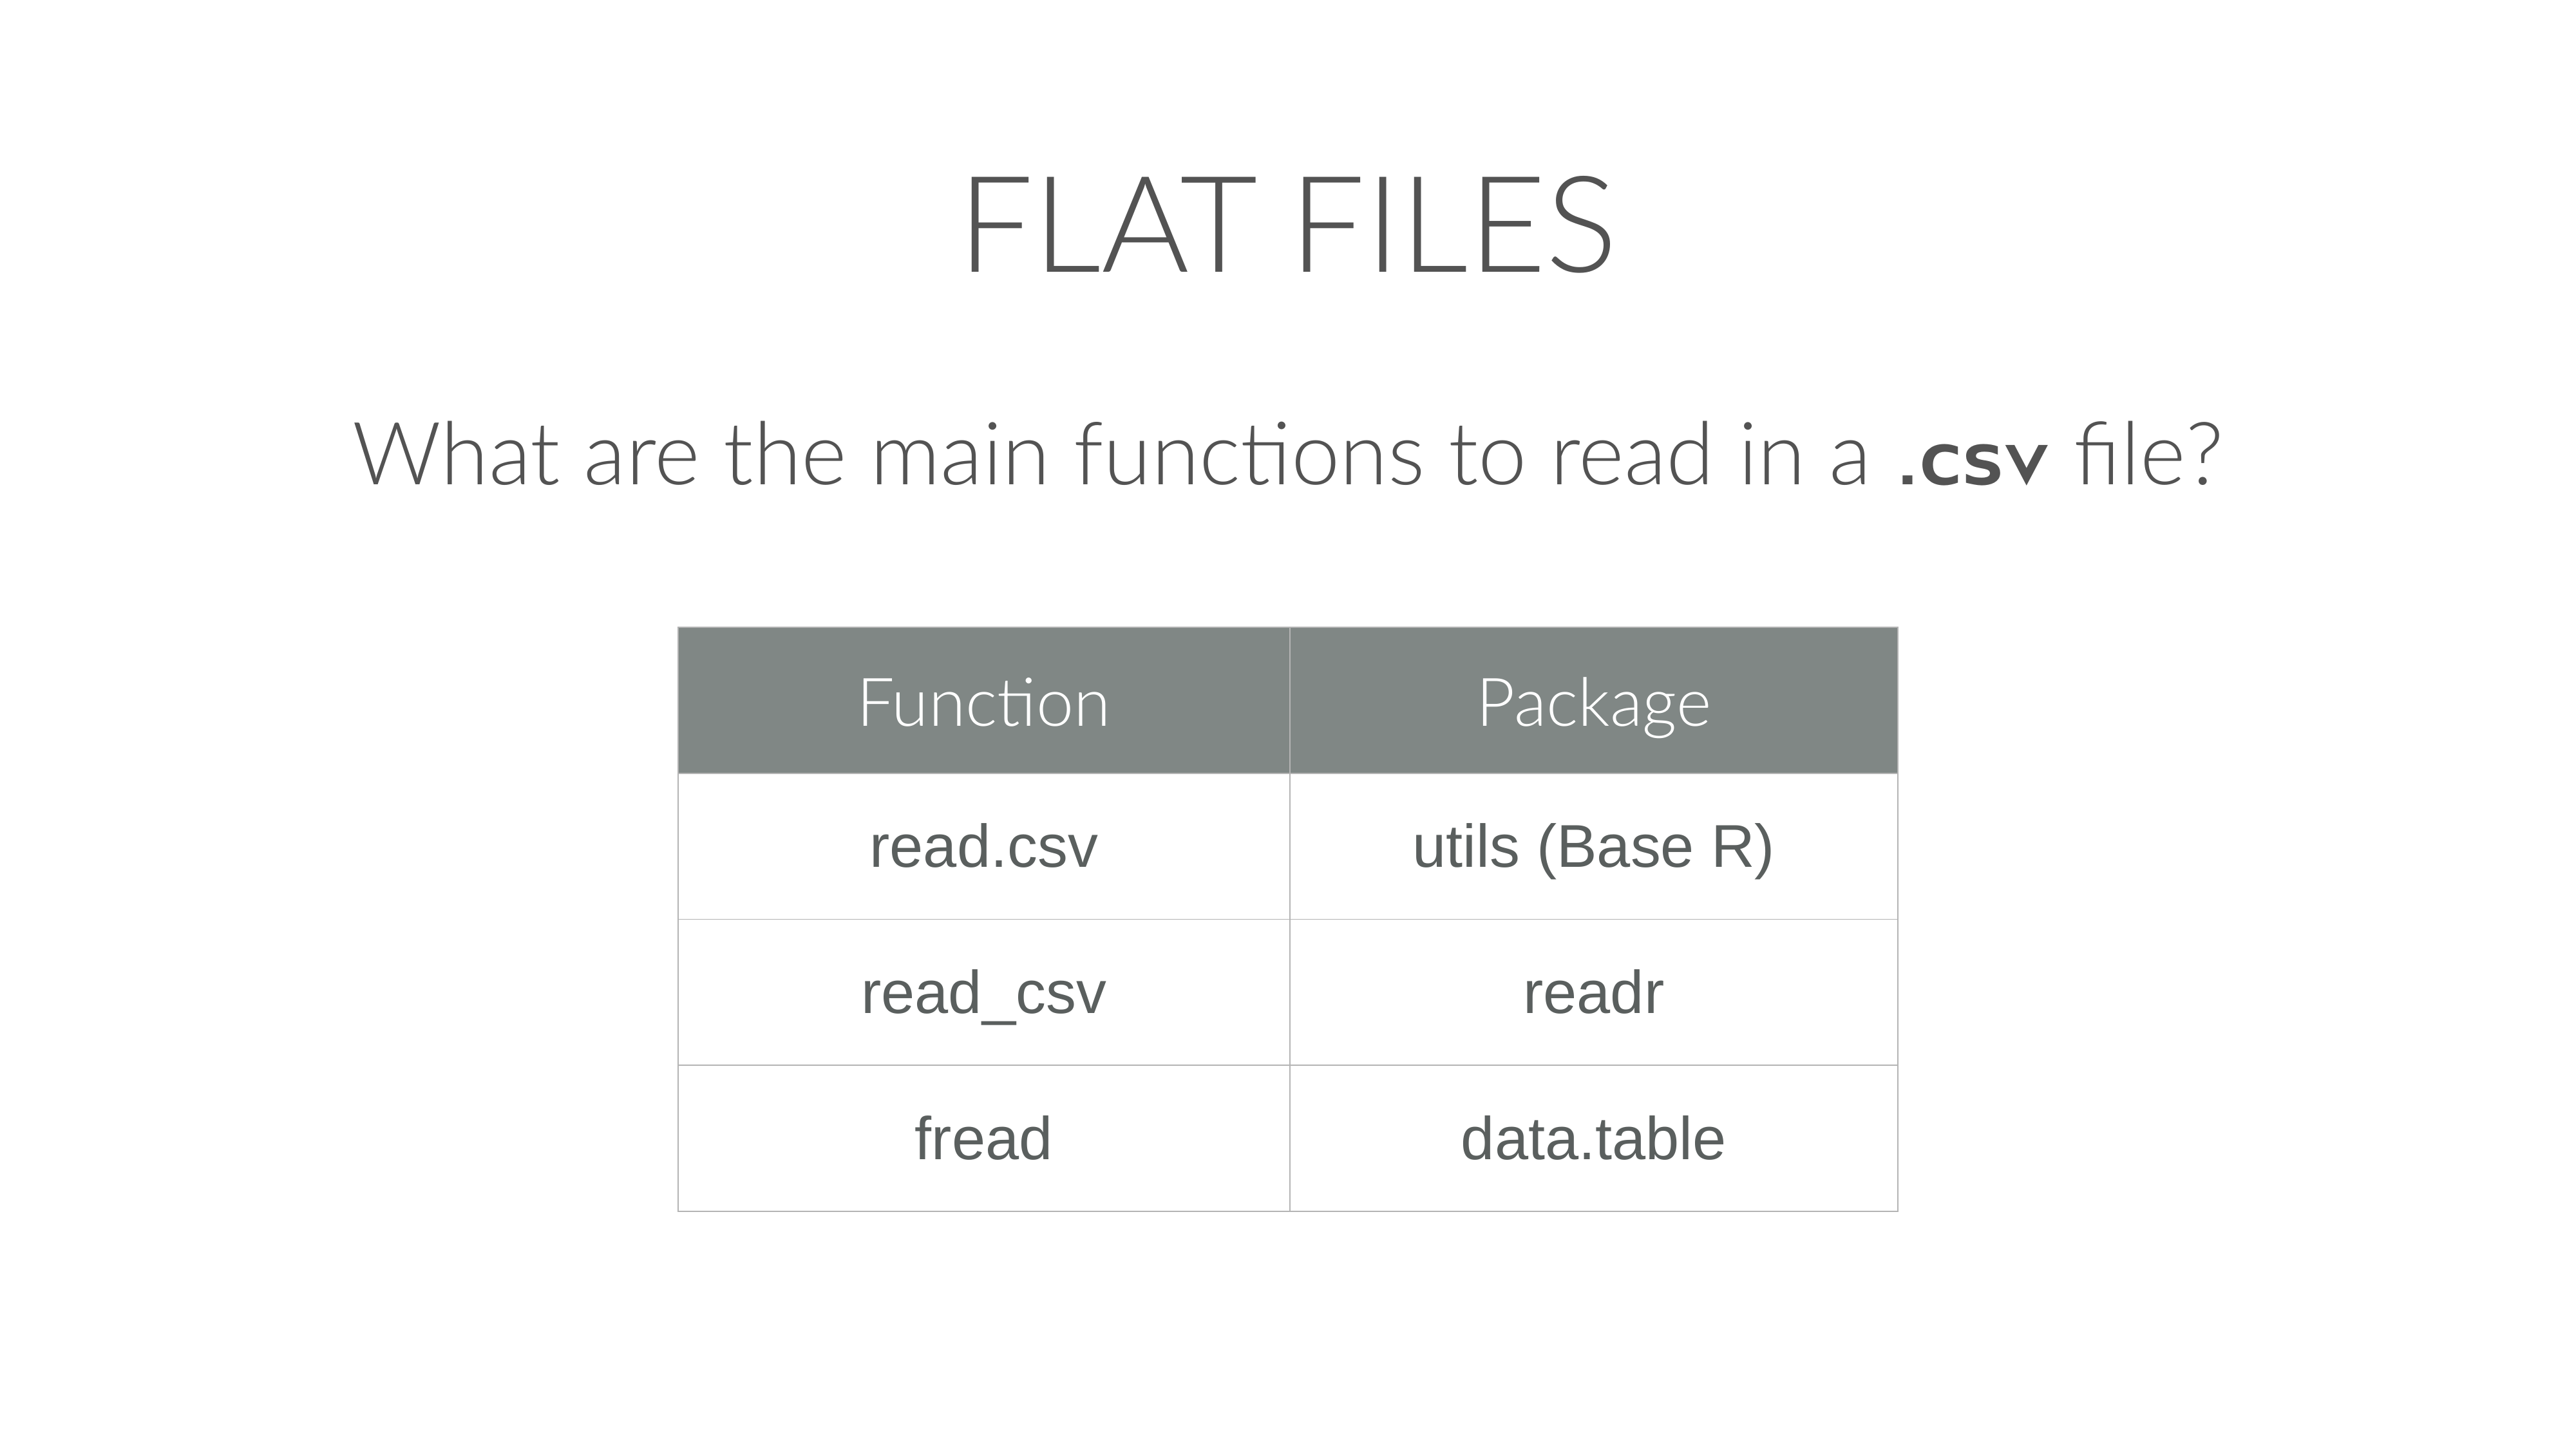

# flat files
What are the main functions to read in a .csv file?
| Function | Package |
| --- | --- |
| read.csv | utils (Base R) |
| read\_csv | readr |
| fread | data.table |